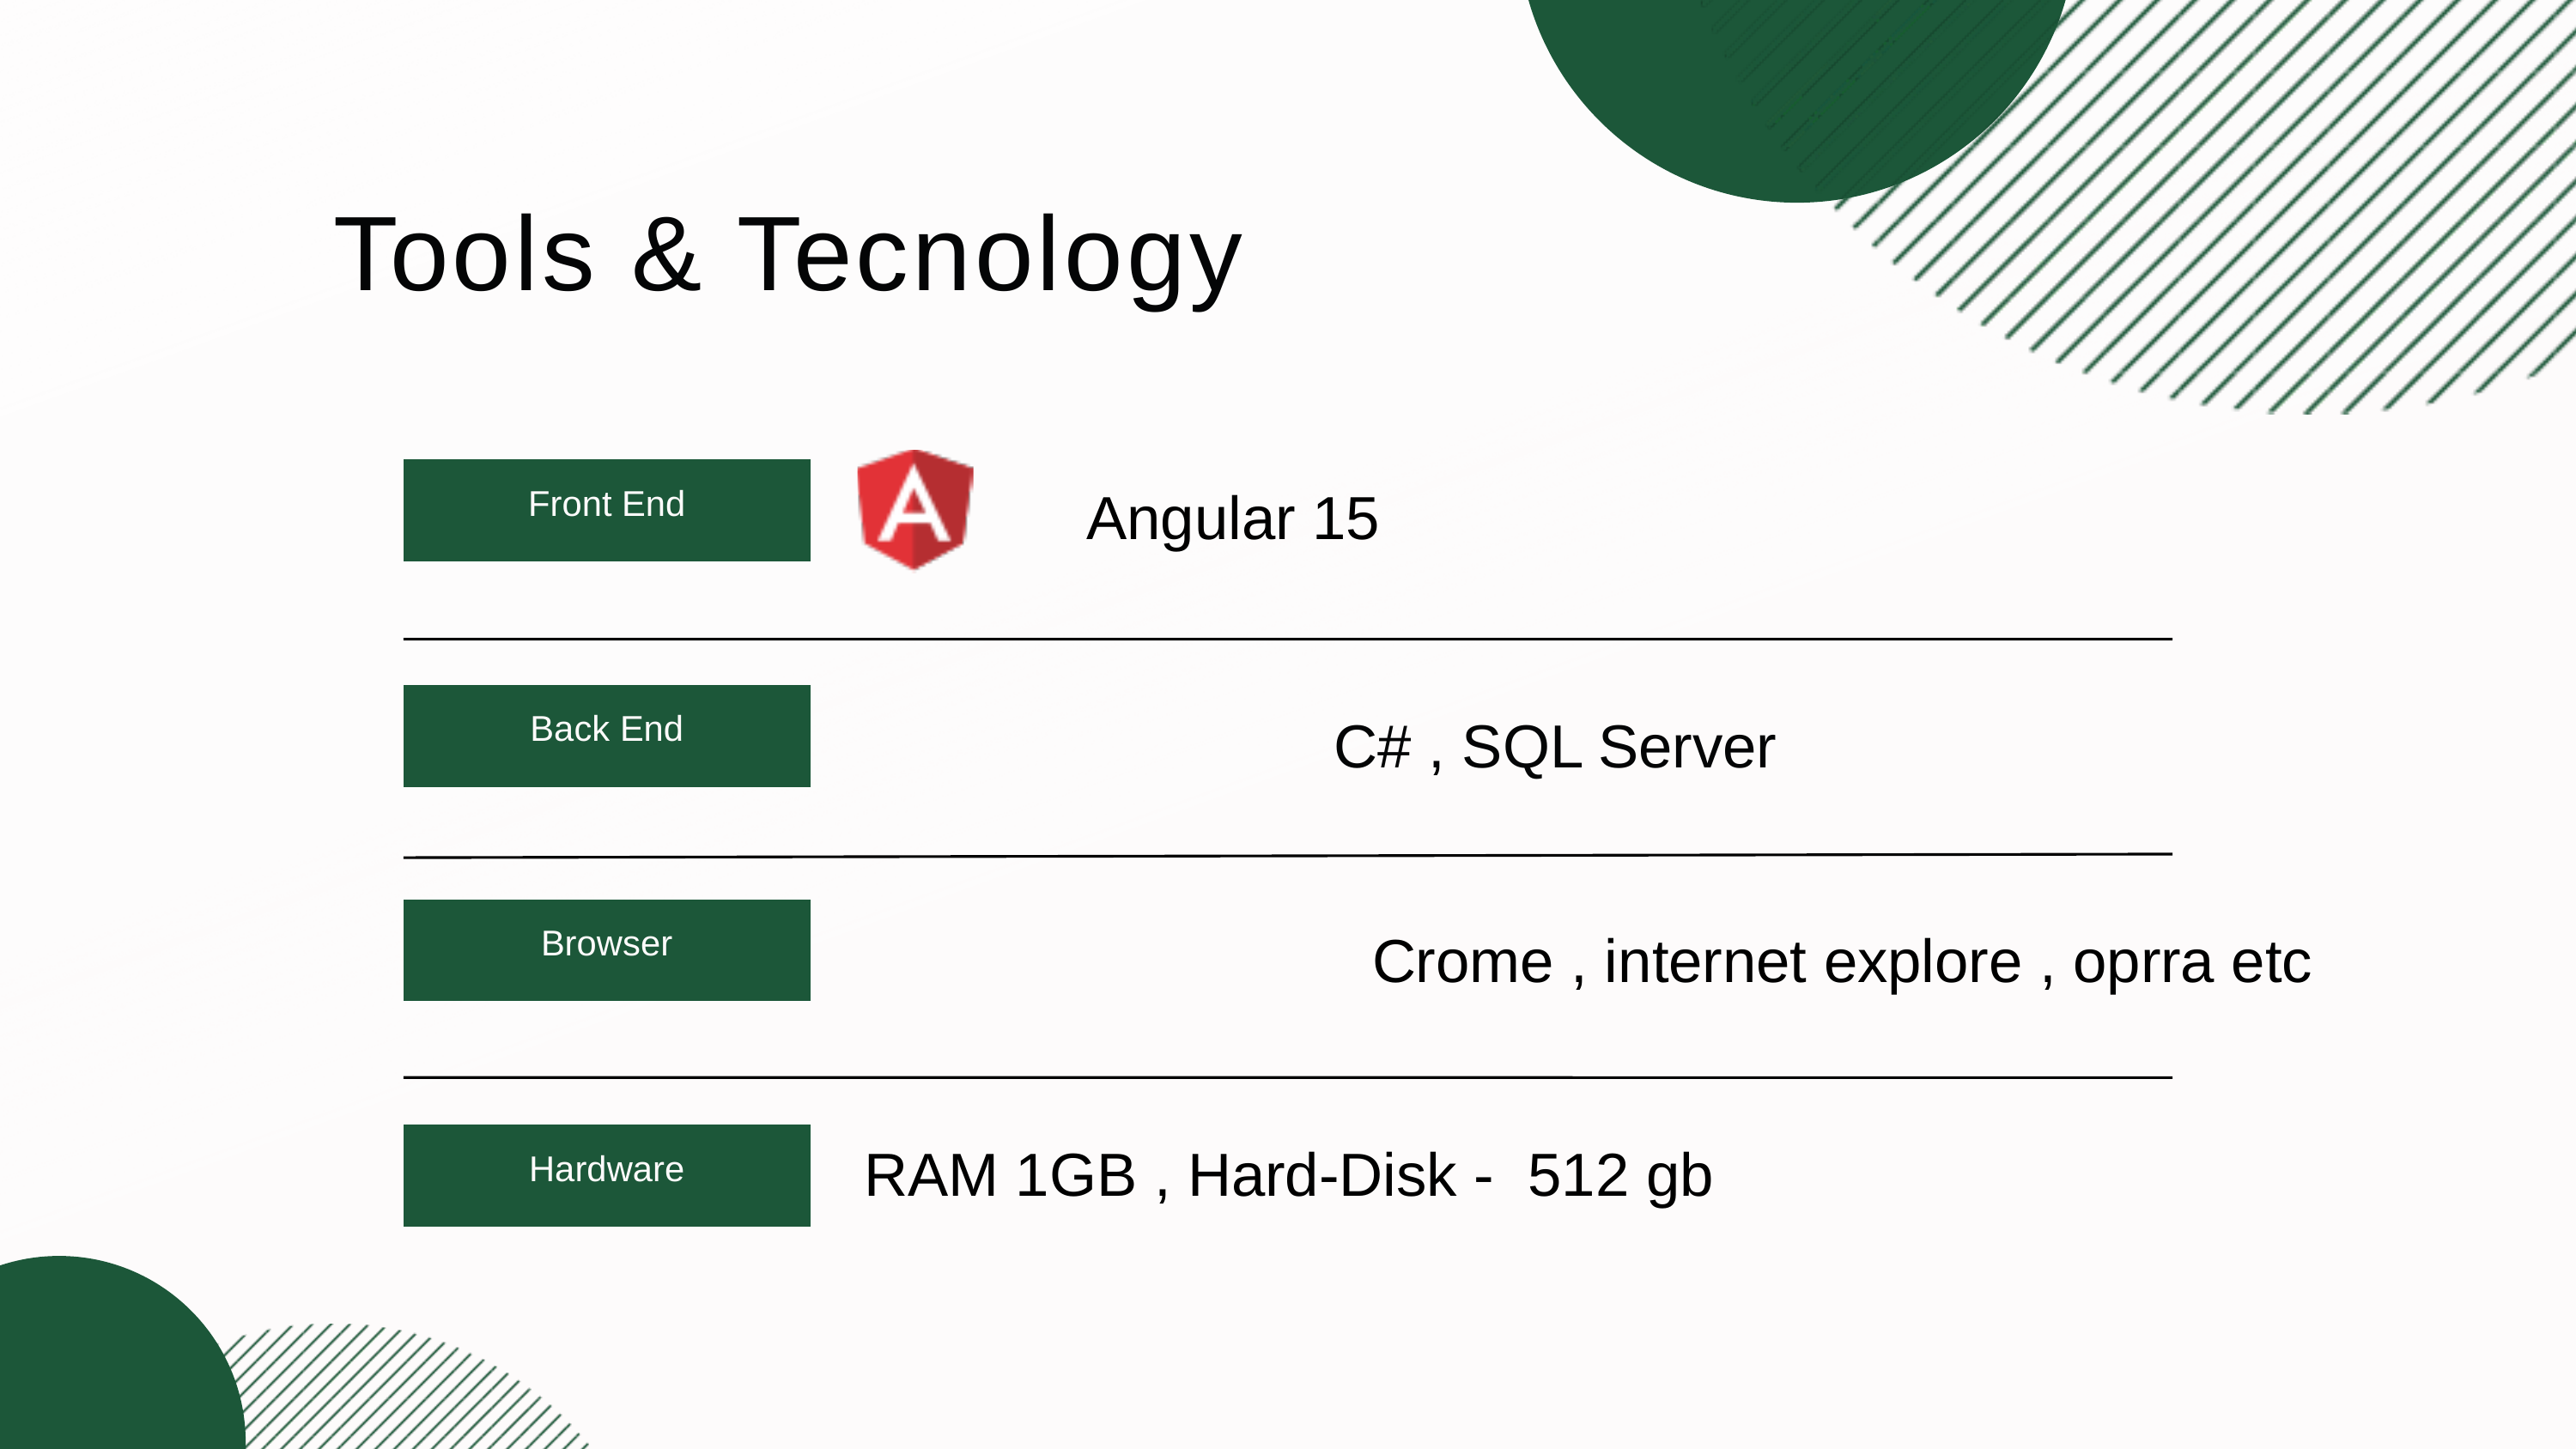

Tools & Tecnology

Front End
Angular 15

Back End
C# , SQL Server

Browser
Crome , internet explore , oprra etc

RAM 1GB , Hard-Disk -  512 gb

Hardware